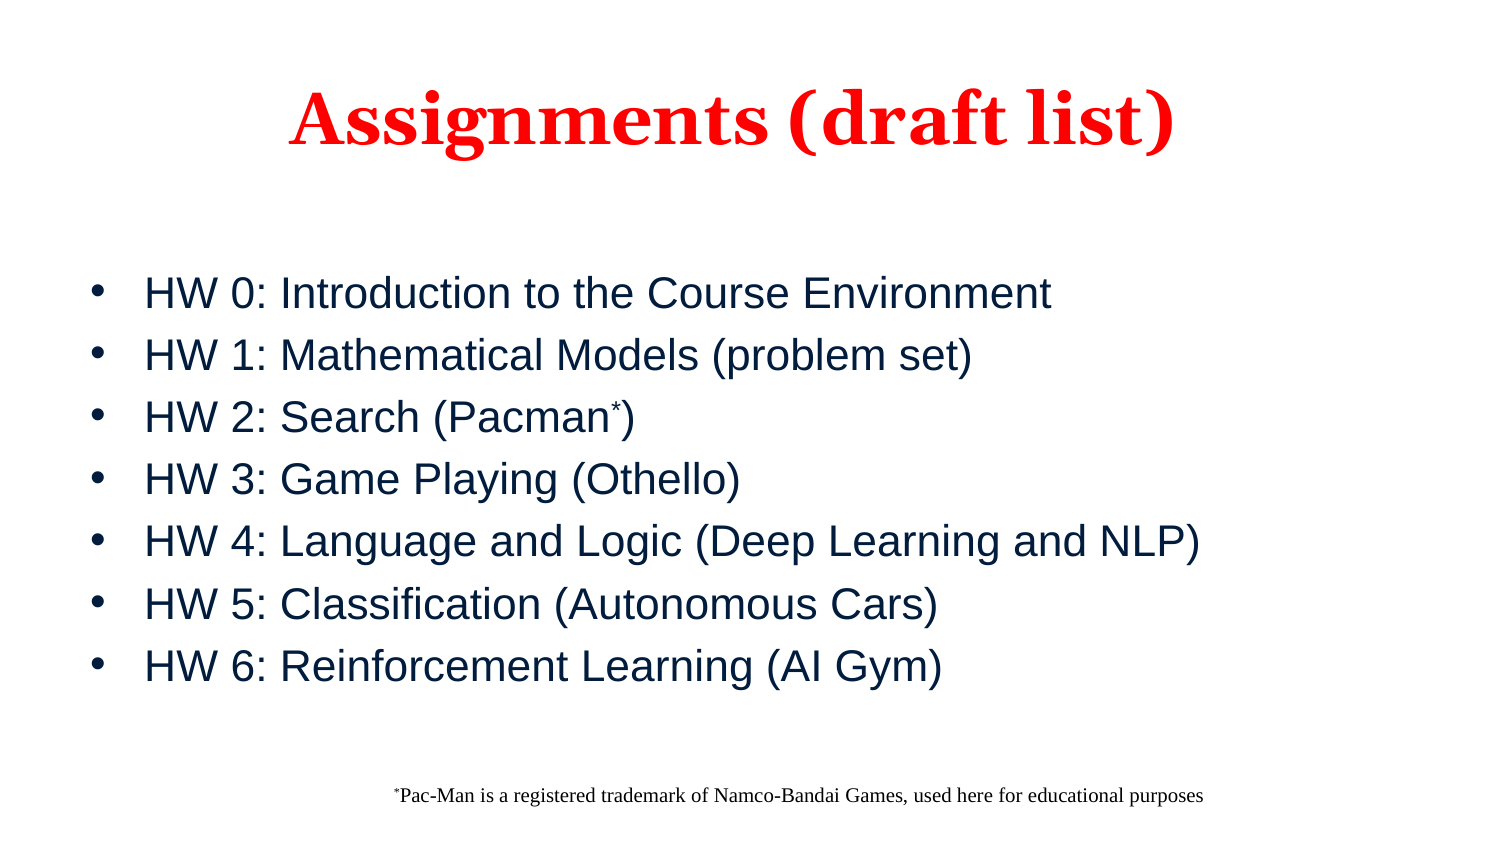

# Assignments (draft list)
HW 0: Introduction to the Course Environment
HW 1: Mathematical Models (problem set)
HW 2: Search (Pacman*)
HW 3: Game Playing (Othello)
HW 4: Language and Logic (Deep Learning and NLP)
HW 5: Classification (Autonomous Cars)
HW 6: Reinforcement Learning (AI Gym)
*Pac-Man is a registered trademark of Namco-Bandai Games, used here for educational purposes